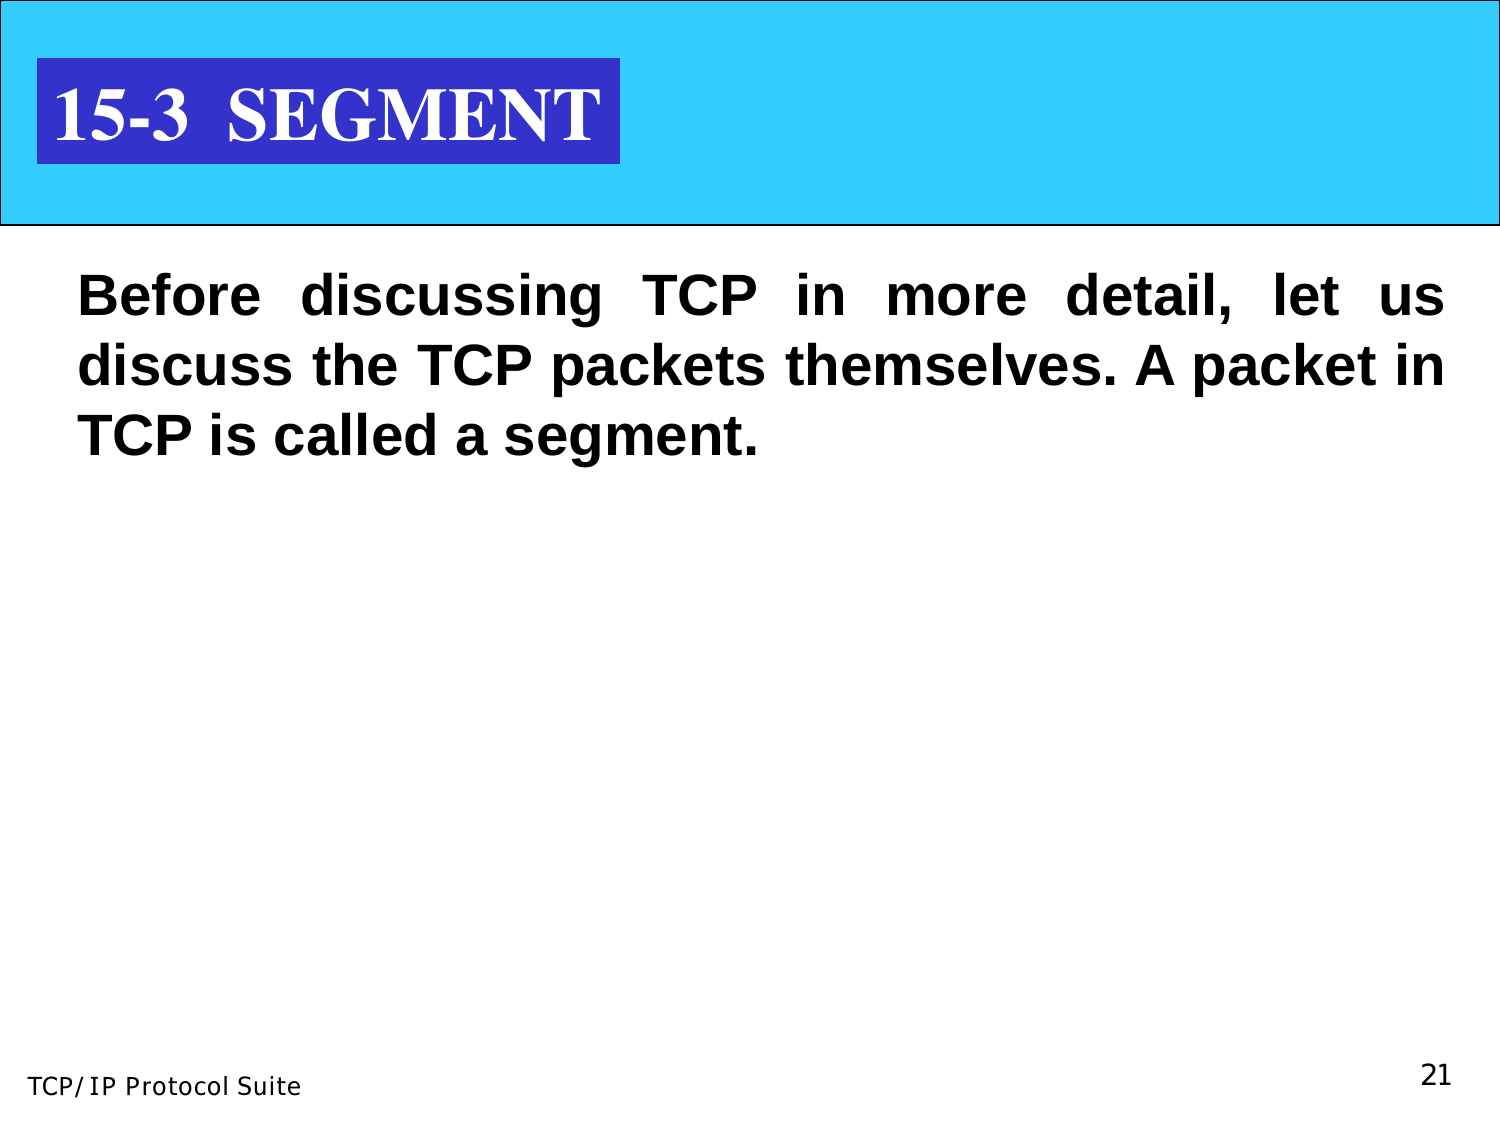

15-3  SEGMENT
Before discussing TCP in more detail, let us discuss the TCP packets themselves. A packet in TCP is called a segment.
21
TCP/IP Protocol Suite